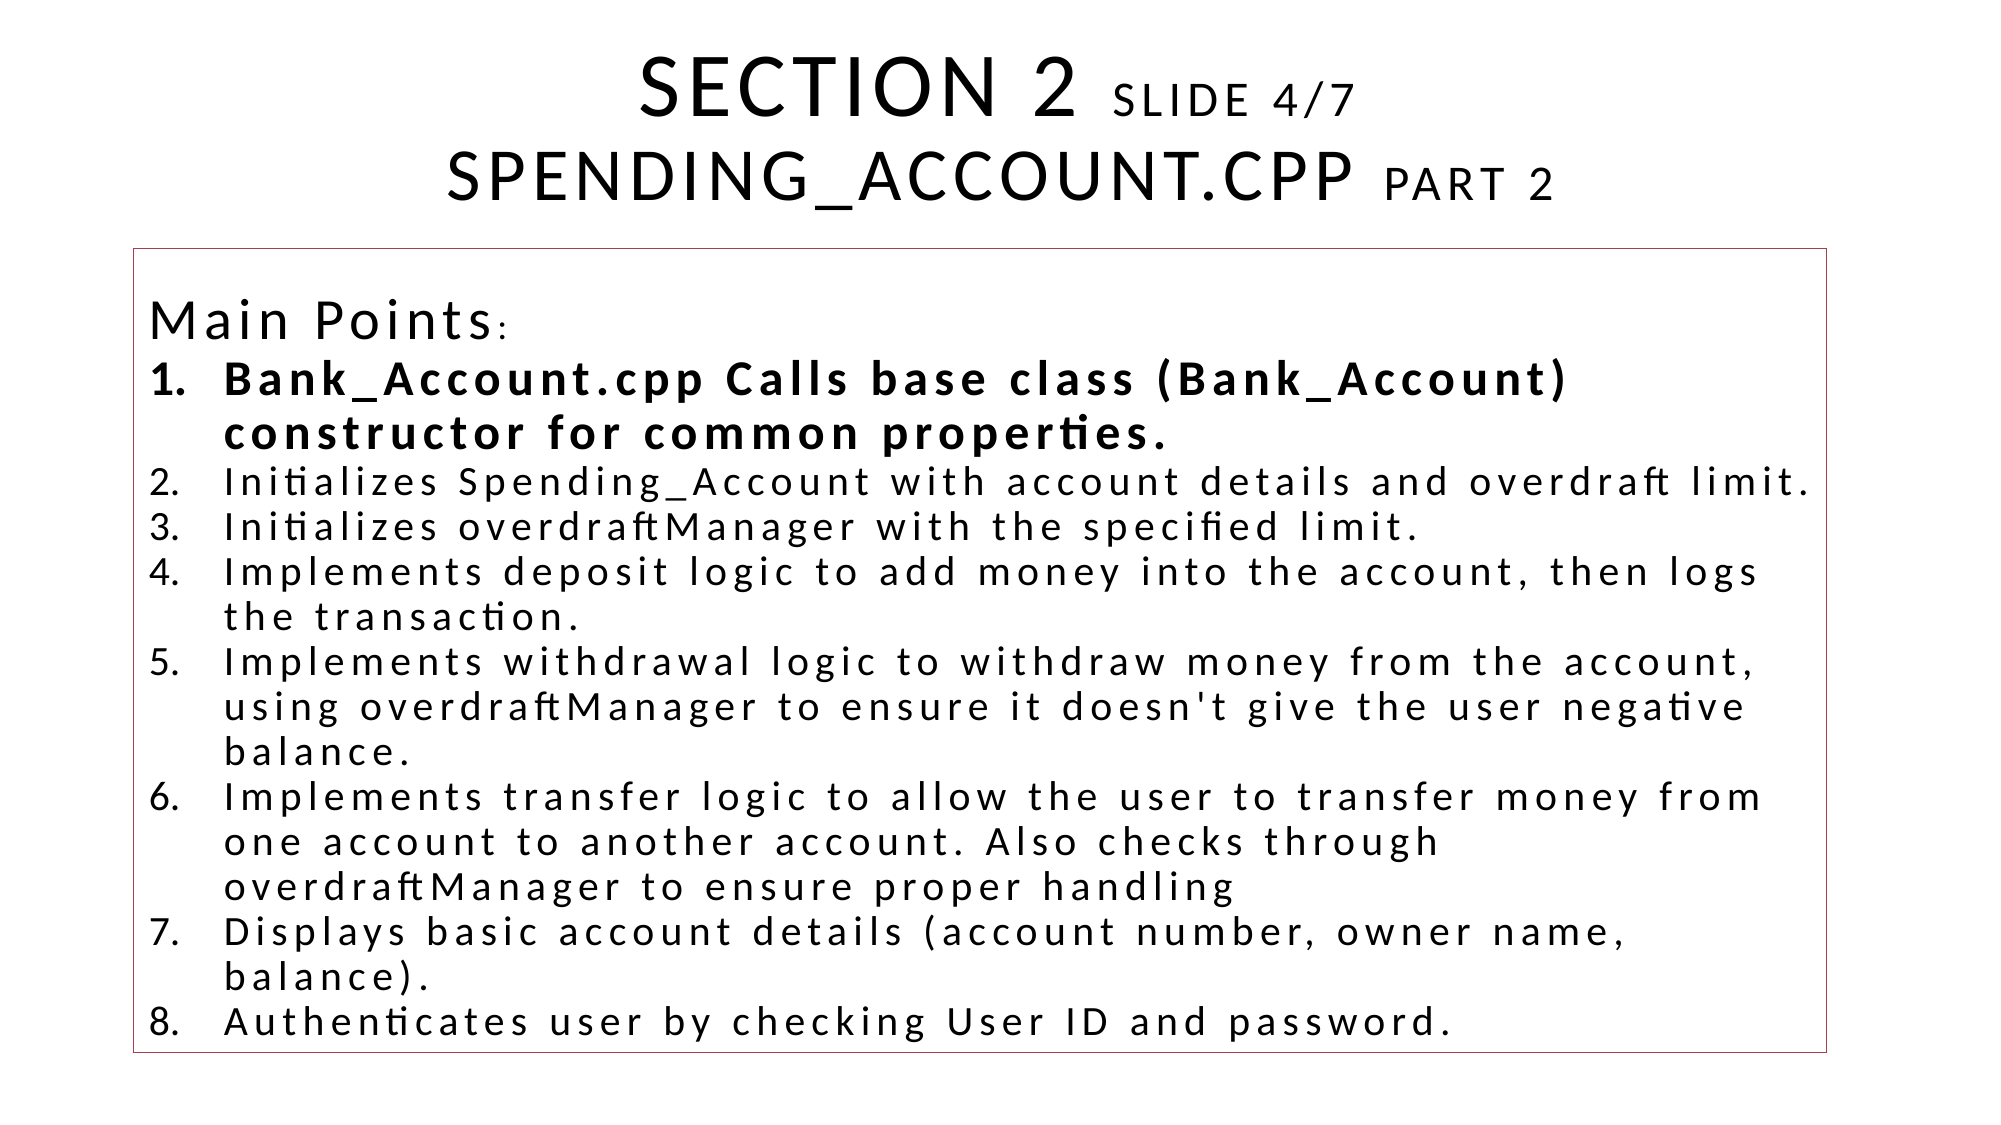

# Section 2 Slide 4/7 Spending_account.Cpp part 2
Main Points:
Bank_Account.cpp Calls base class (Bank_Account) constructor for common properties.
Initializes Spending_Account with account details and overdraft limit.
Initializes overdraftManager with the specified limit.
Implements deposit logic to add money into the account, then logs the transaction.
Implements withdrawal logic to withdraw money from the account, using overdraftManager to ensure it doesn't give the user negative balance.
Implements transfer logic to allow the user to transfer money from one account to another account. Also checks through overdraftManager to ensure proper handling
Displays basic account details (account number, owner name, balance).
Authenticates user by checking User ID and password.